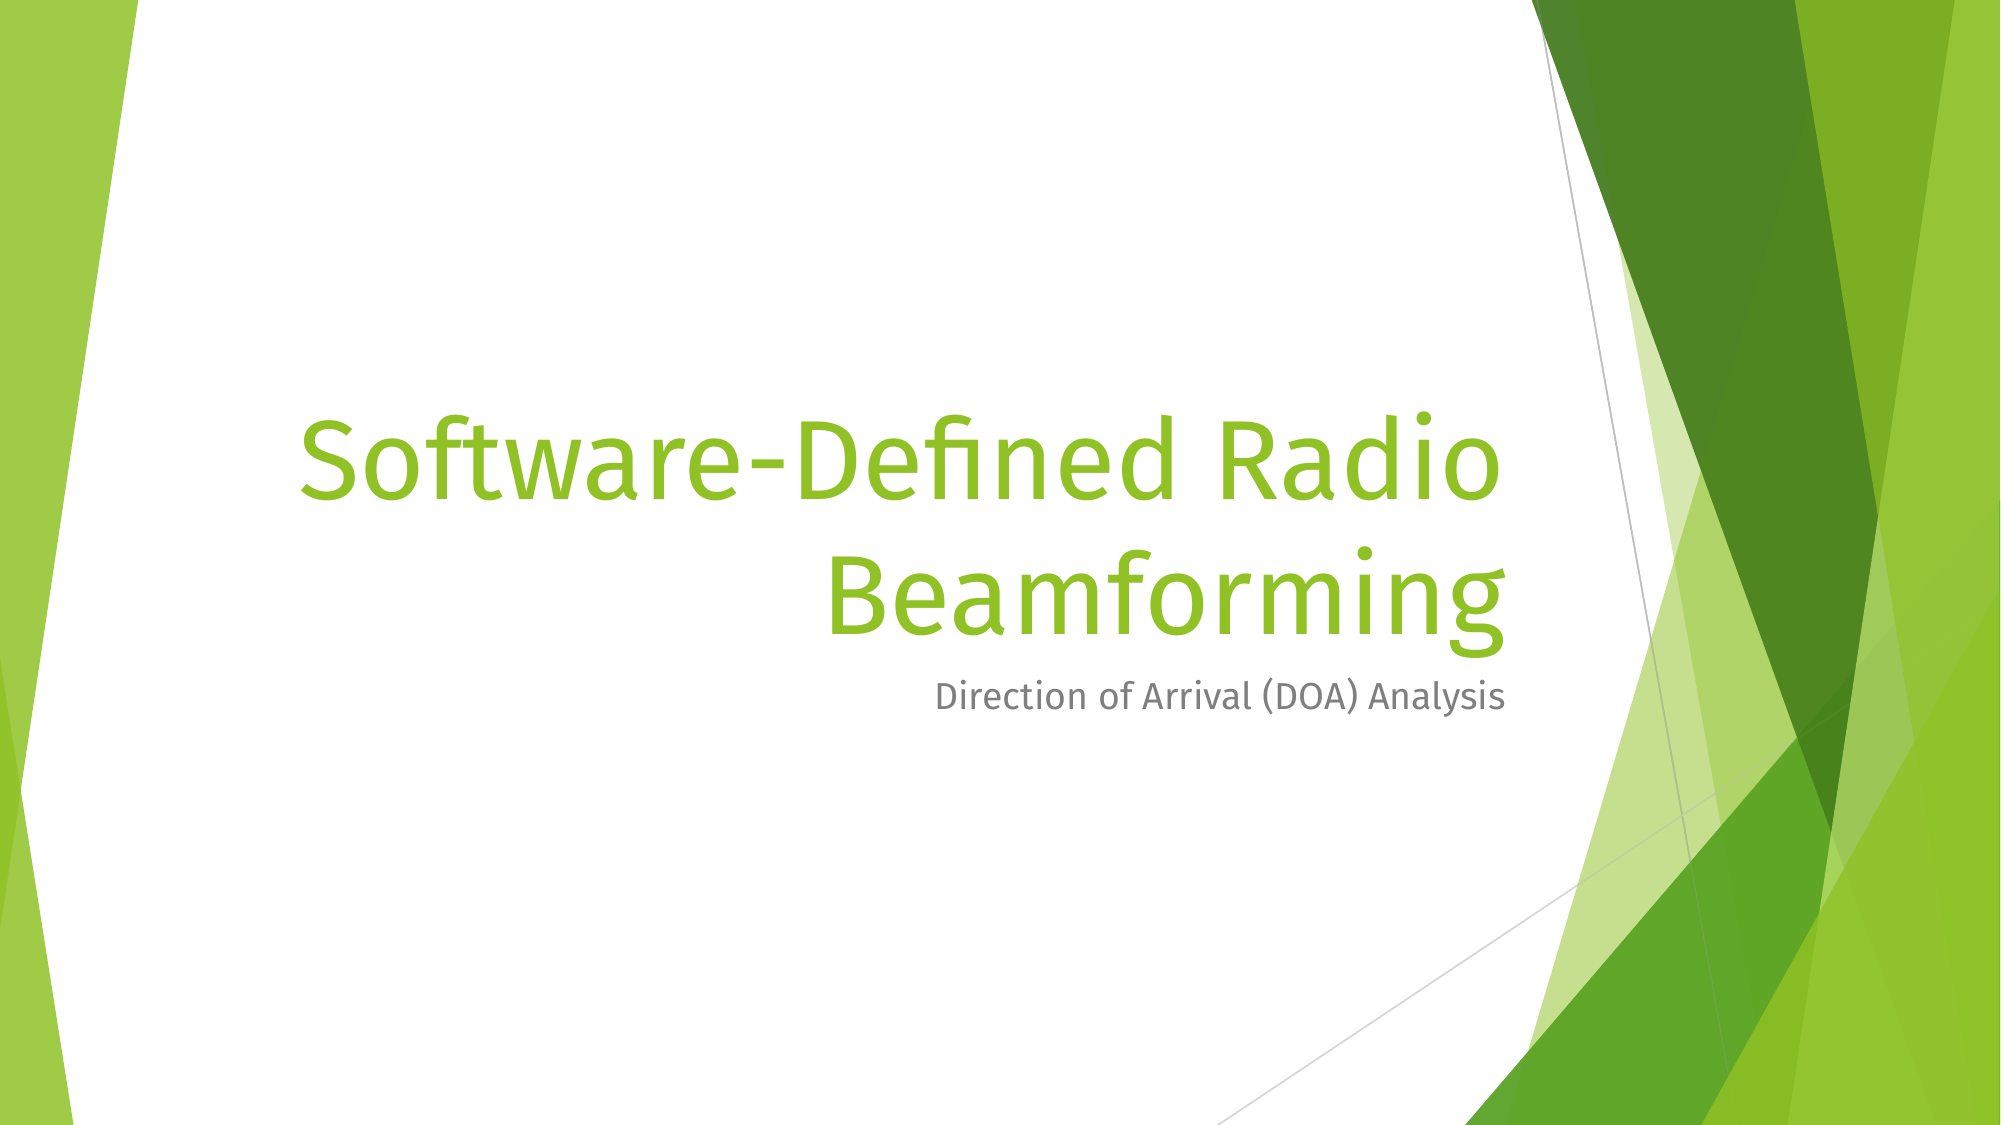

# Software-Defined Radio Beamforming
Direction of Arrival (DOA) Analysis